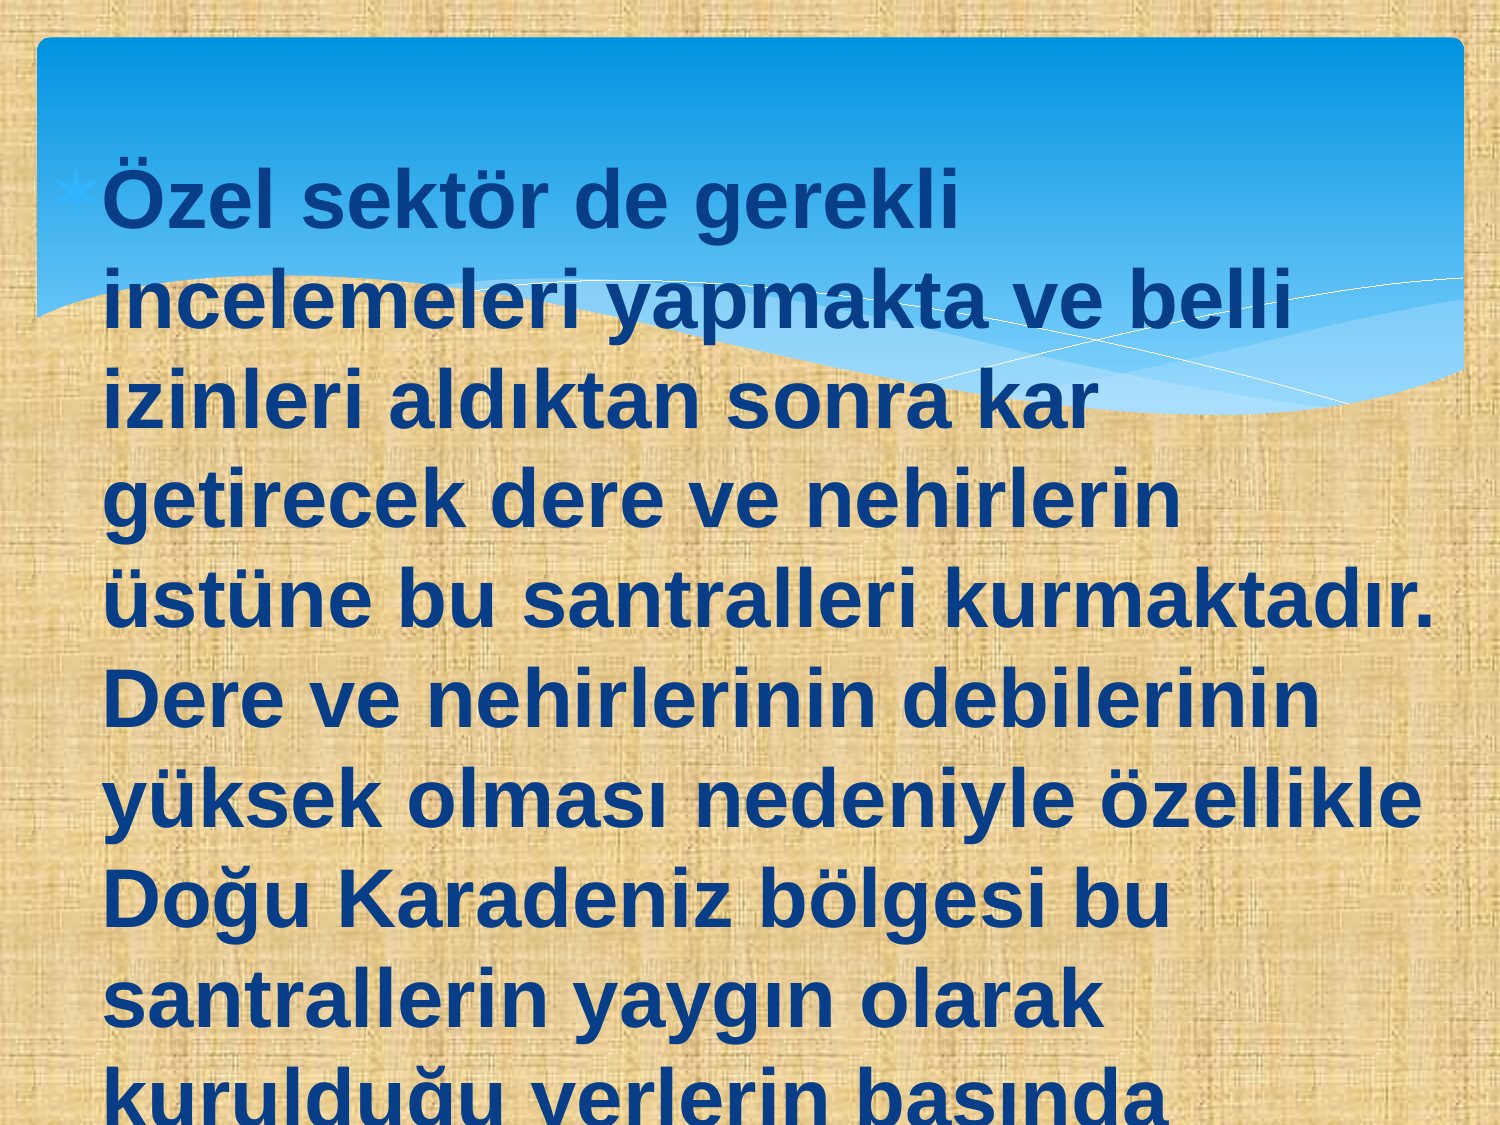

Özel sektör de gerekli incelemeleri yapmakta ve belli izinleri aldıktan sonra kar getirecek dere ve nehirlerin üstüne bu santralleri kurmaktadır. Dere ve nehirlerinin debilerinin yüksek olması nedeniyle özellikle Doğu Karadeniz bölgesi bu santrallerin yaygın olarak kurulduğu yerlerin başında gelmektedir.